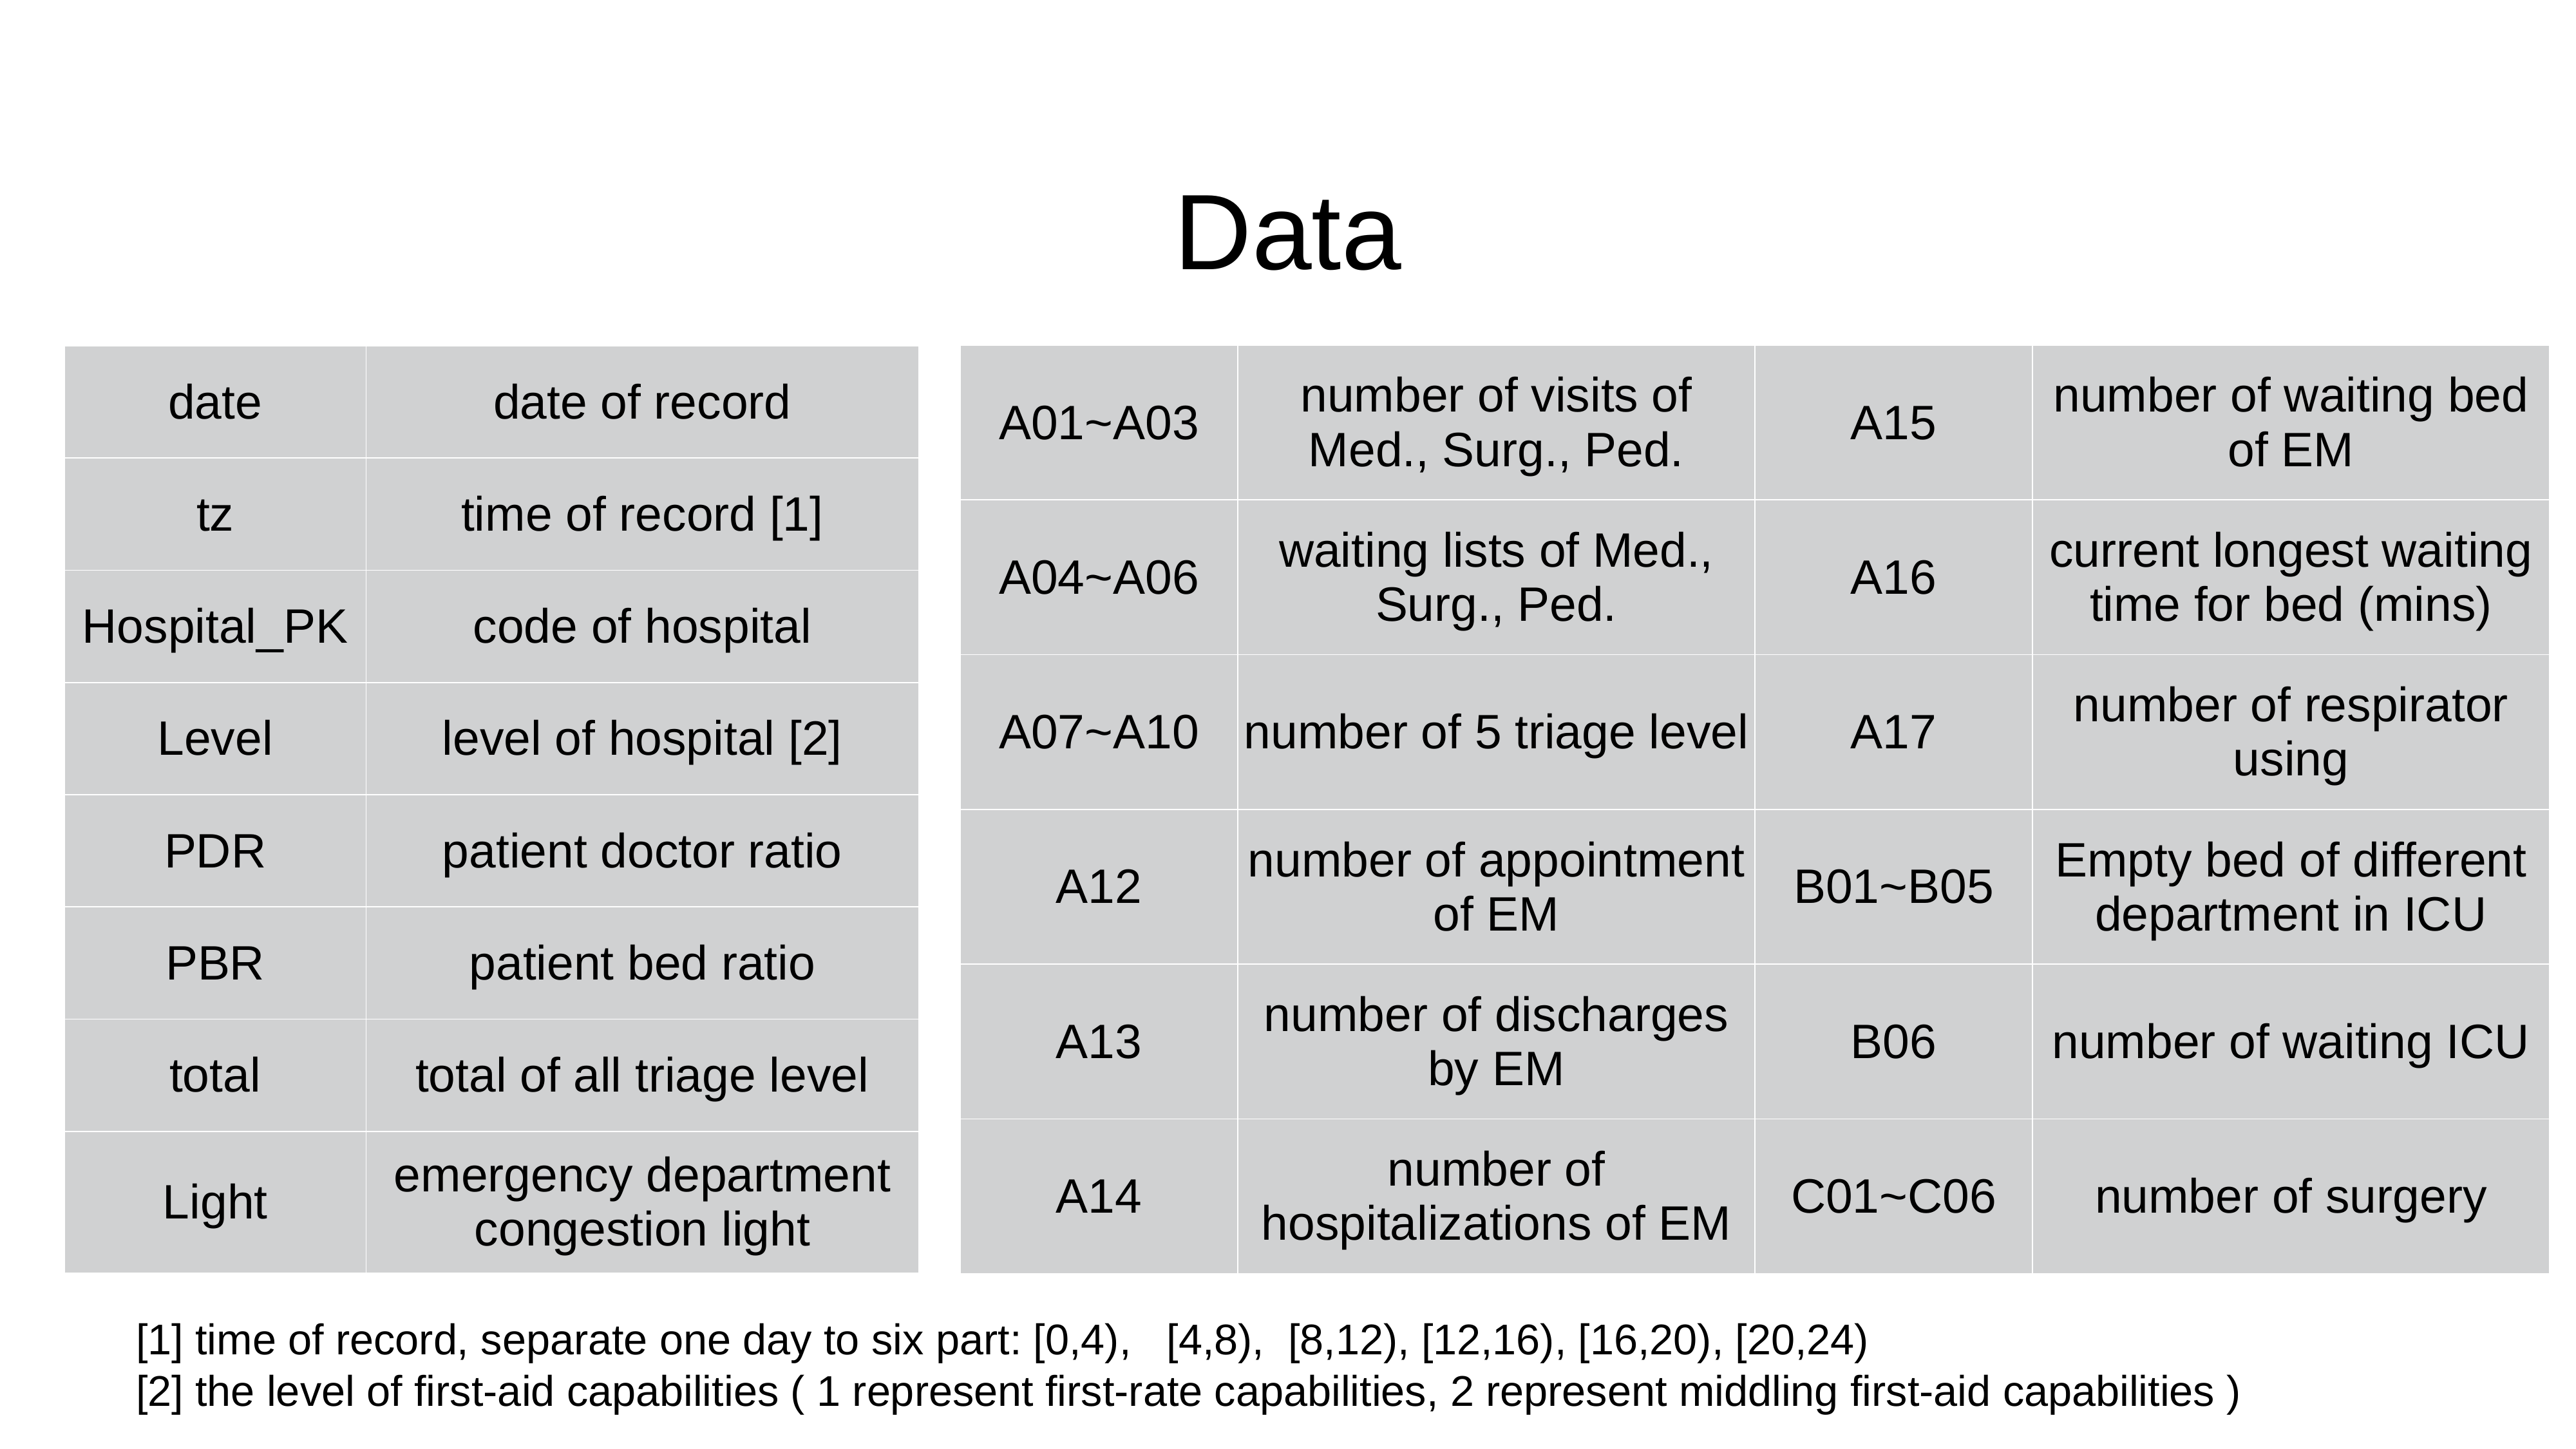

# Data
| A01~A03 | number of visits of Med., Surg., Ped. | A15 | number of waiting bed of EM |
| --- | --- | --- | --- |
| A04~A06 | waiting lists of Med., Surg., Ped. | A16 | current longest waiting time for bed (mins) |
| A07~A10 | number of 5 triage level | A17 | number of respirator using |
| A12 | number of appointment of EM | B01~B05 | Empty bed of different department in ICU |
| A13 | number of discharges by EM | B06 | number of waiting ICU |
| A14 | number of hospitalizations of EM | C01~C06 | number of surgery |
| date | date of record |
| --- | --- |
| tz | time of record [1] |
| Hospital\_PK | code of hospital |
| Level | level of hospital [2] |
| PDR | patient doctor ratio |
| PBR | patient bed ratio |
| total | total of all triage level |
| Light | emergency department congestion light |
[1] time of record, separate one day to six part: [0,4),   [4,8),  [8,12), [12,16), [16,20), [20,24)
[2] the level of first-aid capabilities ( 1 represent first-rate capabilities, 2 represent middling first-aid capabilities )